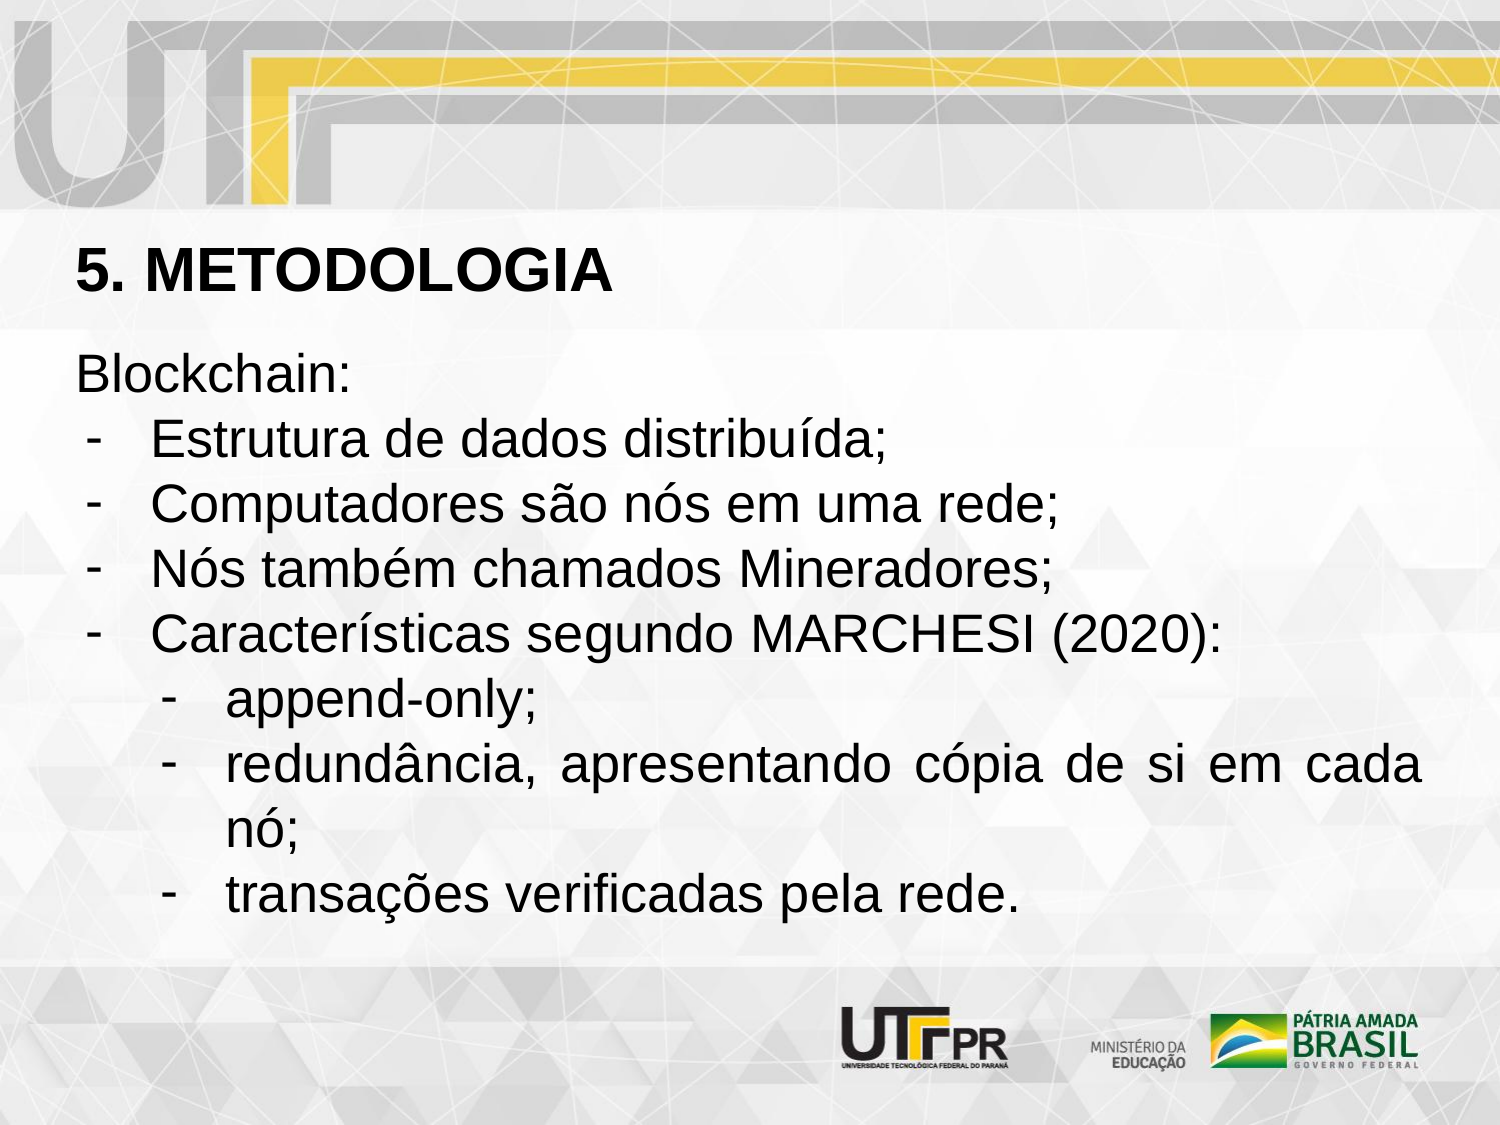

# 5. METODOLOGIA
Blockchain:
Estrutura de dados distribuída;
Computadores são nós em uma rede;
Nós também chamados Mineradores;
Características segundo MARCHESI (2020):
append-only;
redundância, apresentando cópia de si em cada nó;
transações verificadas pela rede.